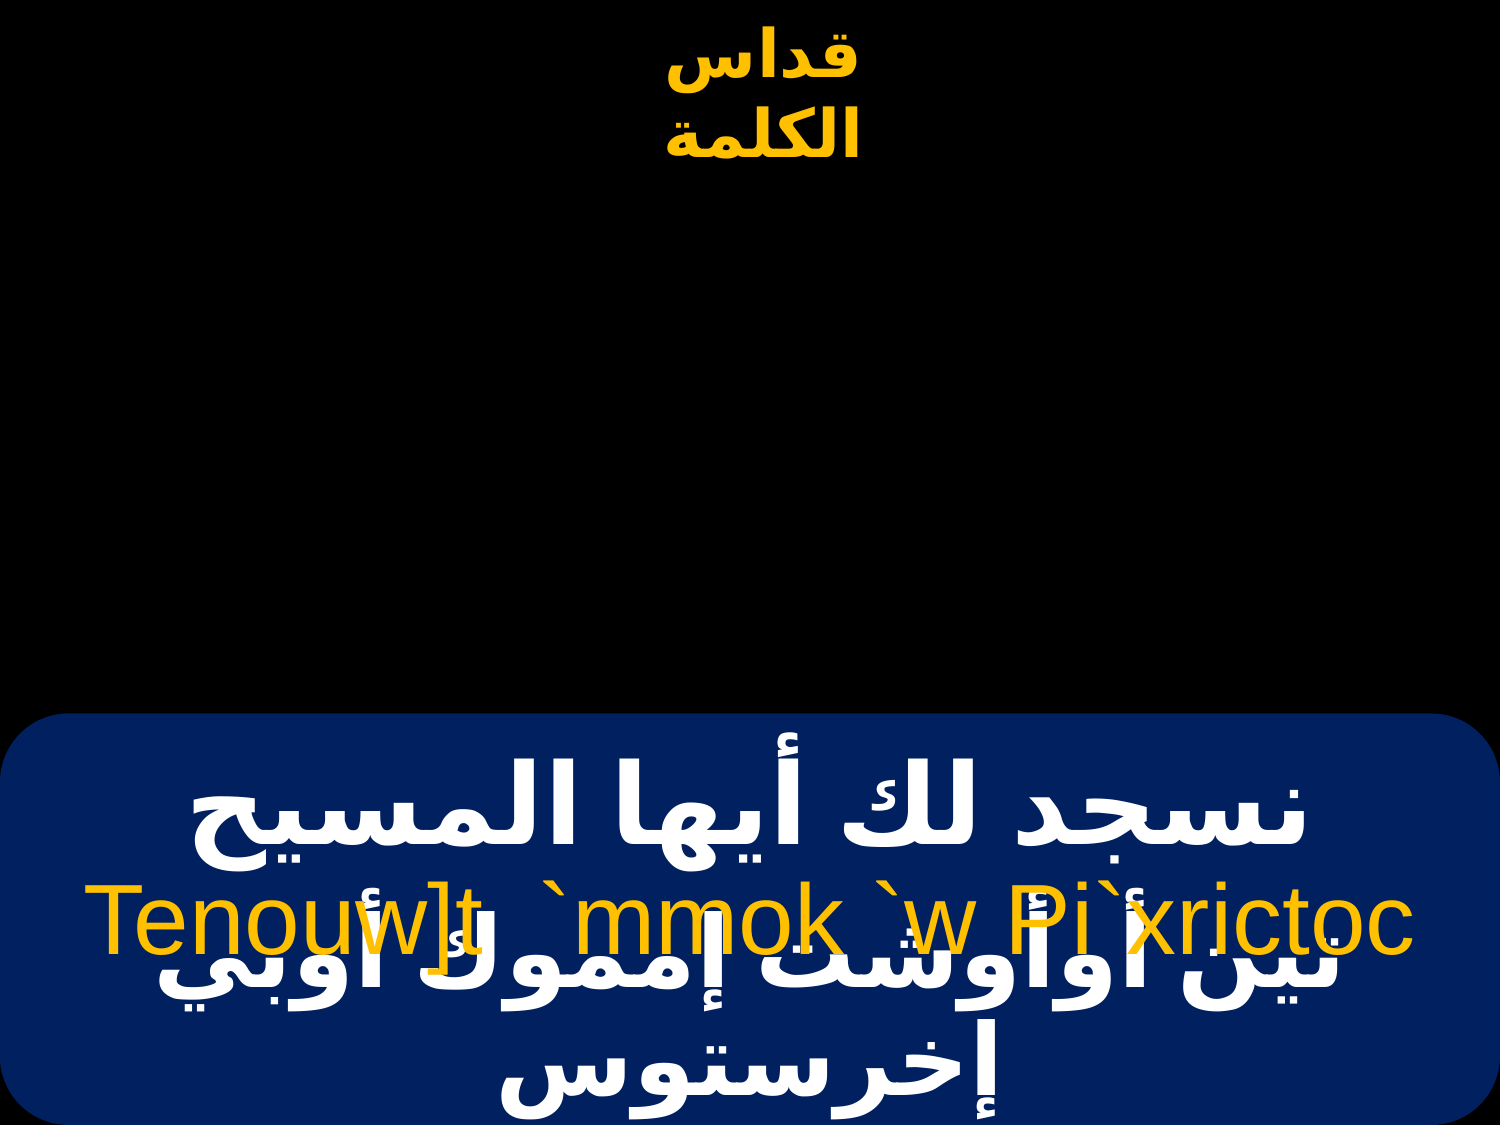

# نسجد لك أيها المسيح
Tenouw]t  `mmok `w Pi`xrictoc
تين أوأوشت إمموك أوبي إخرستوس